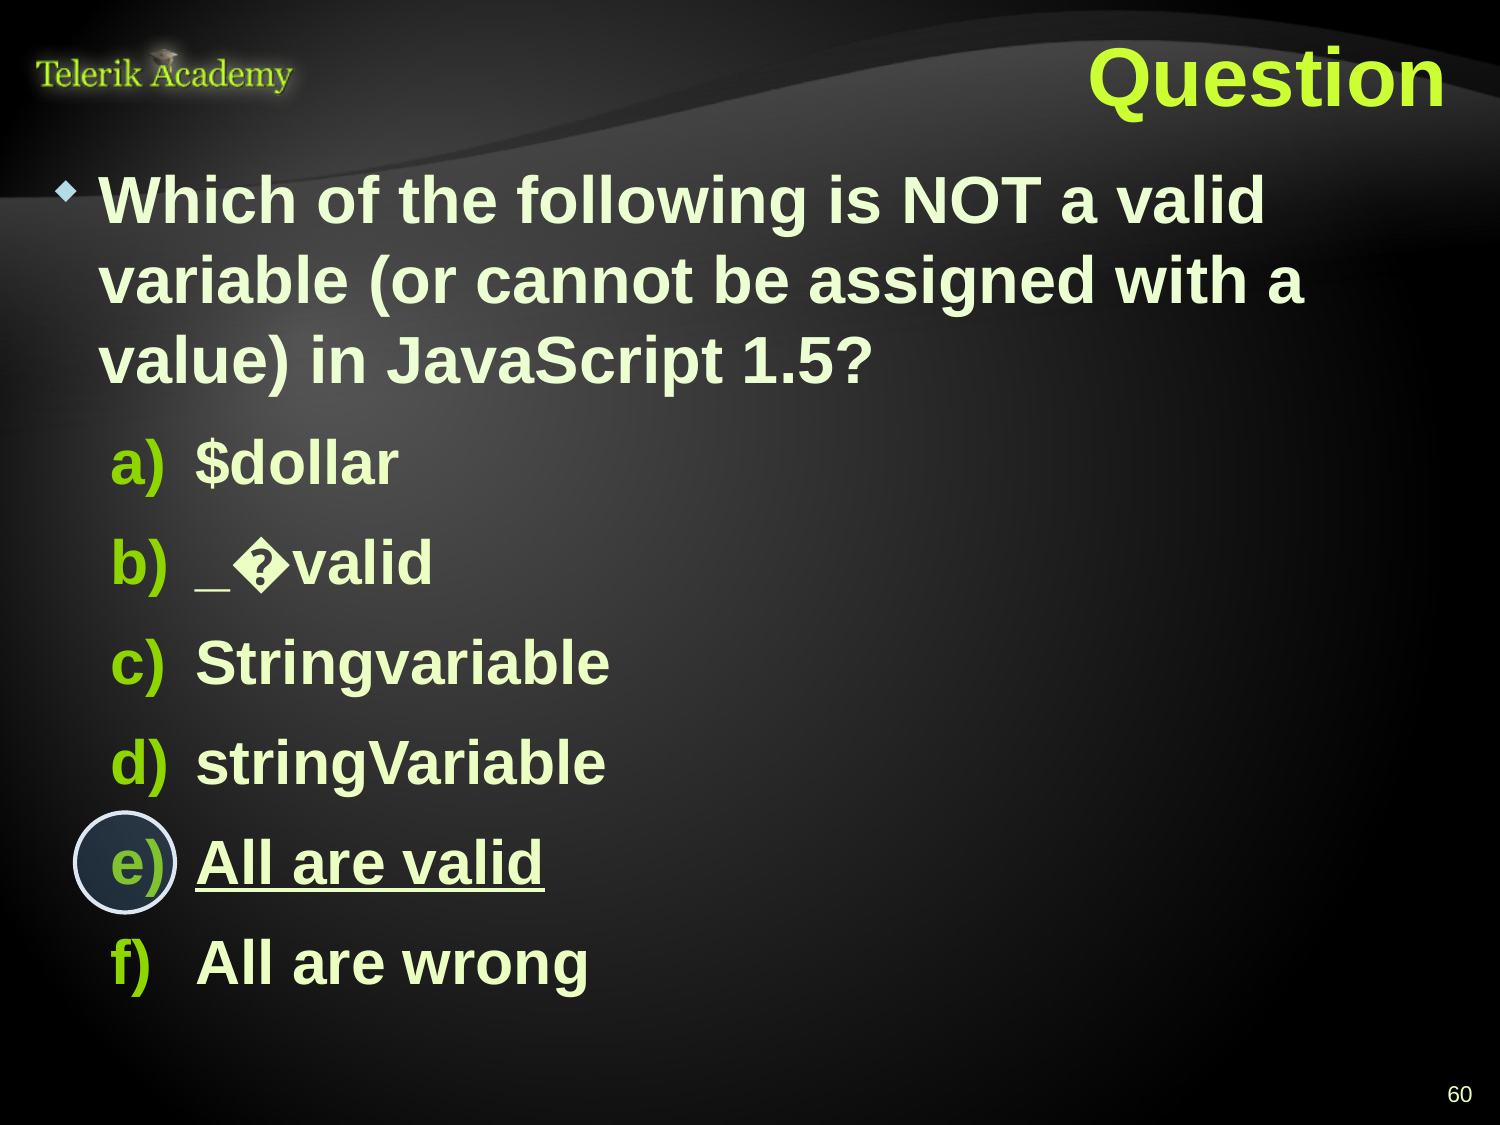

# Question
Which of the following is NOT a valid variable (or cannot be assigned with a value) in JavaScript 1.5?
$dollar
_�valid
Stringvariable
stringVariable
All are valid
All are wrong

60